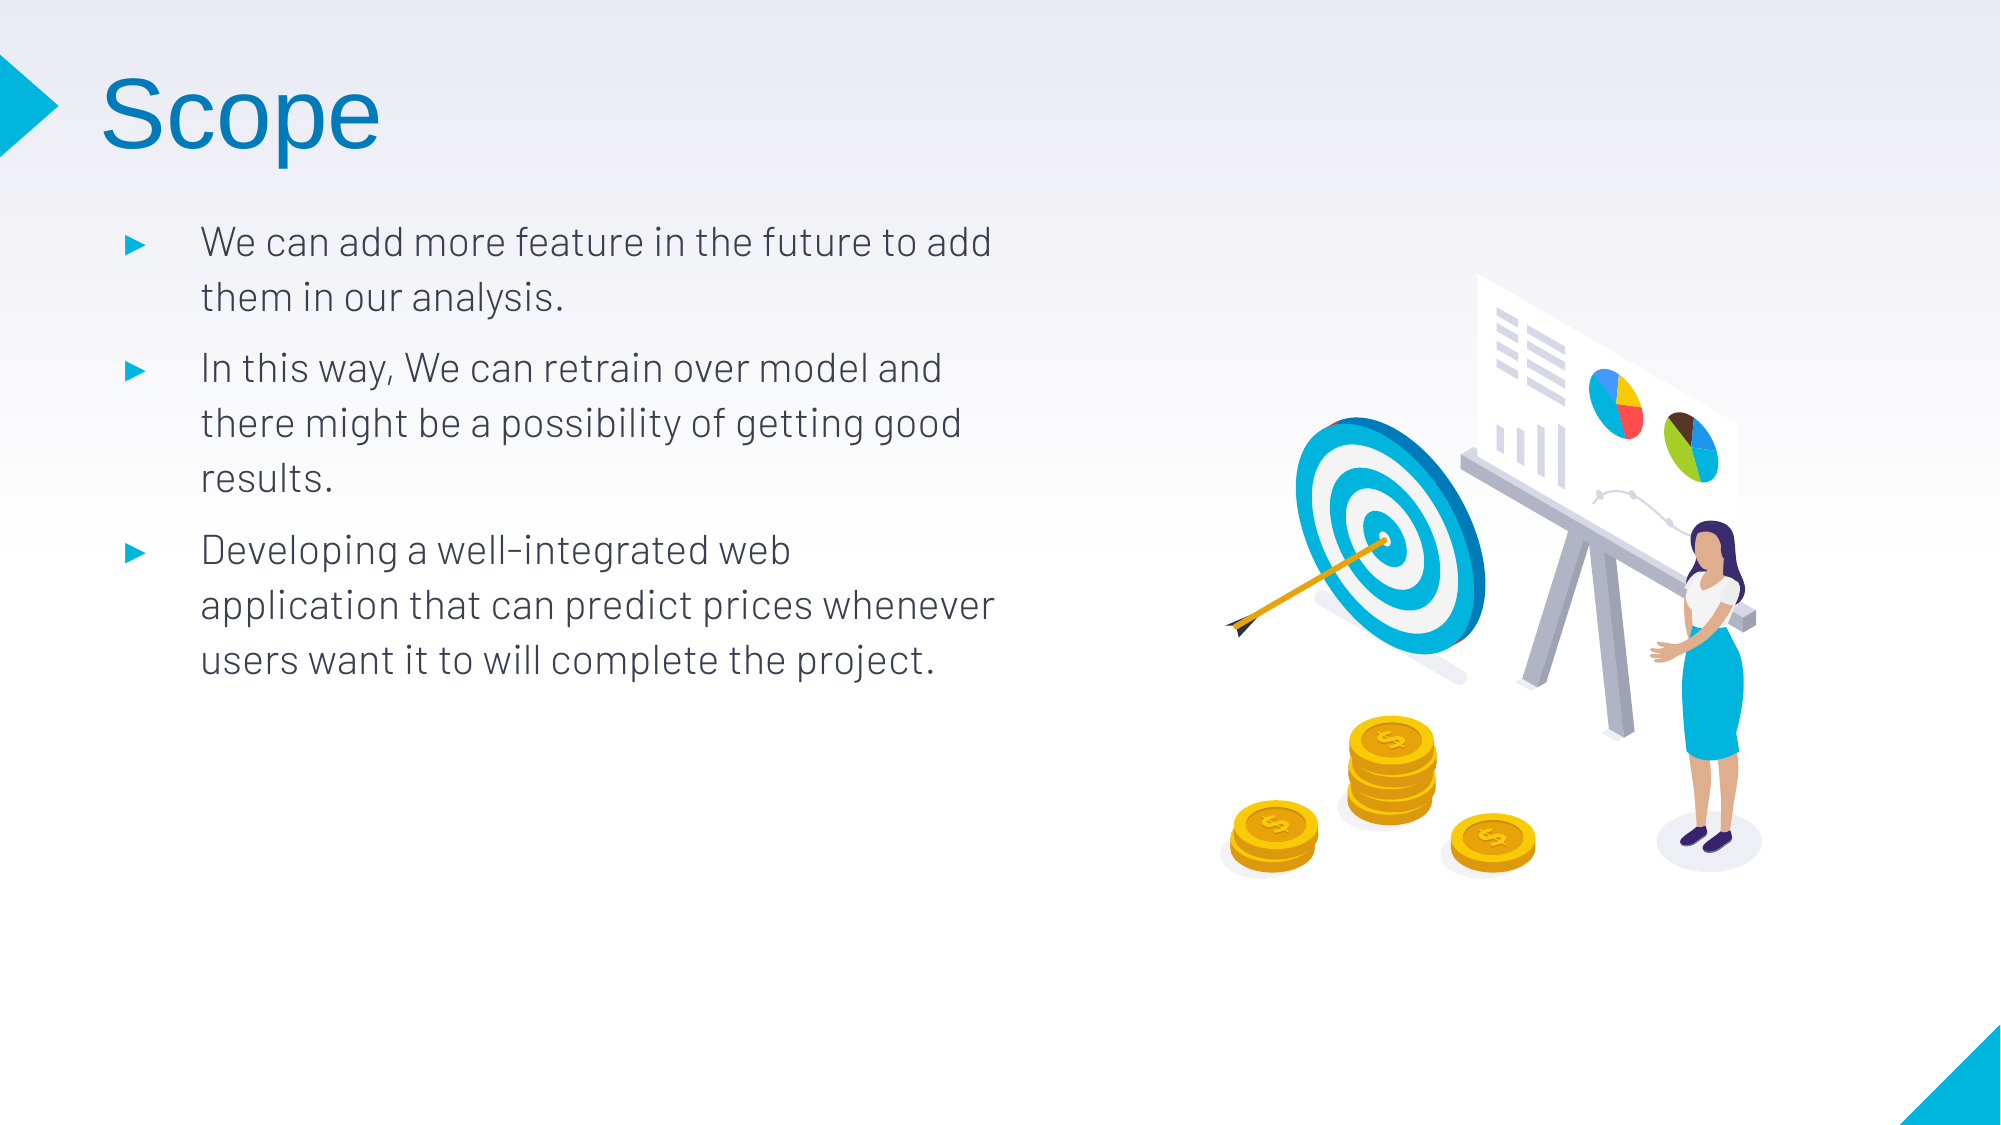

# Scope
We can add more feature in the future to add them in our analysis.
In this way, We can retrain over model and there might be a possibility of getting good results.
Developing a well-integrated web application that can predict prices whenever users want it to will complete the project.